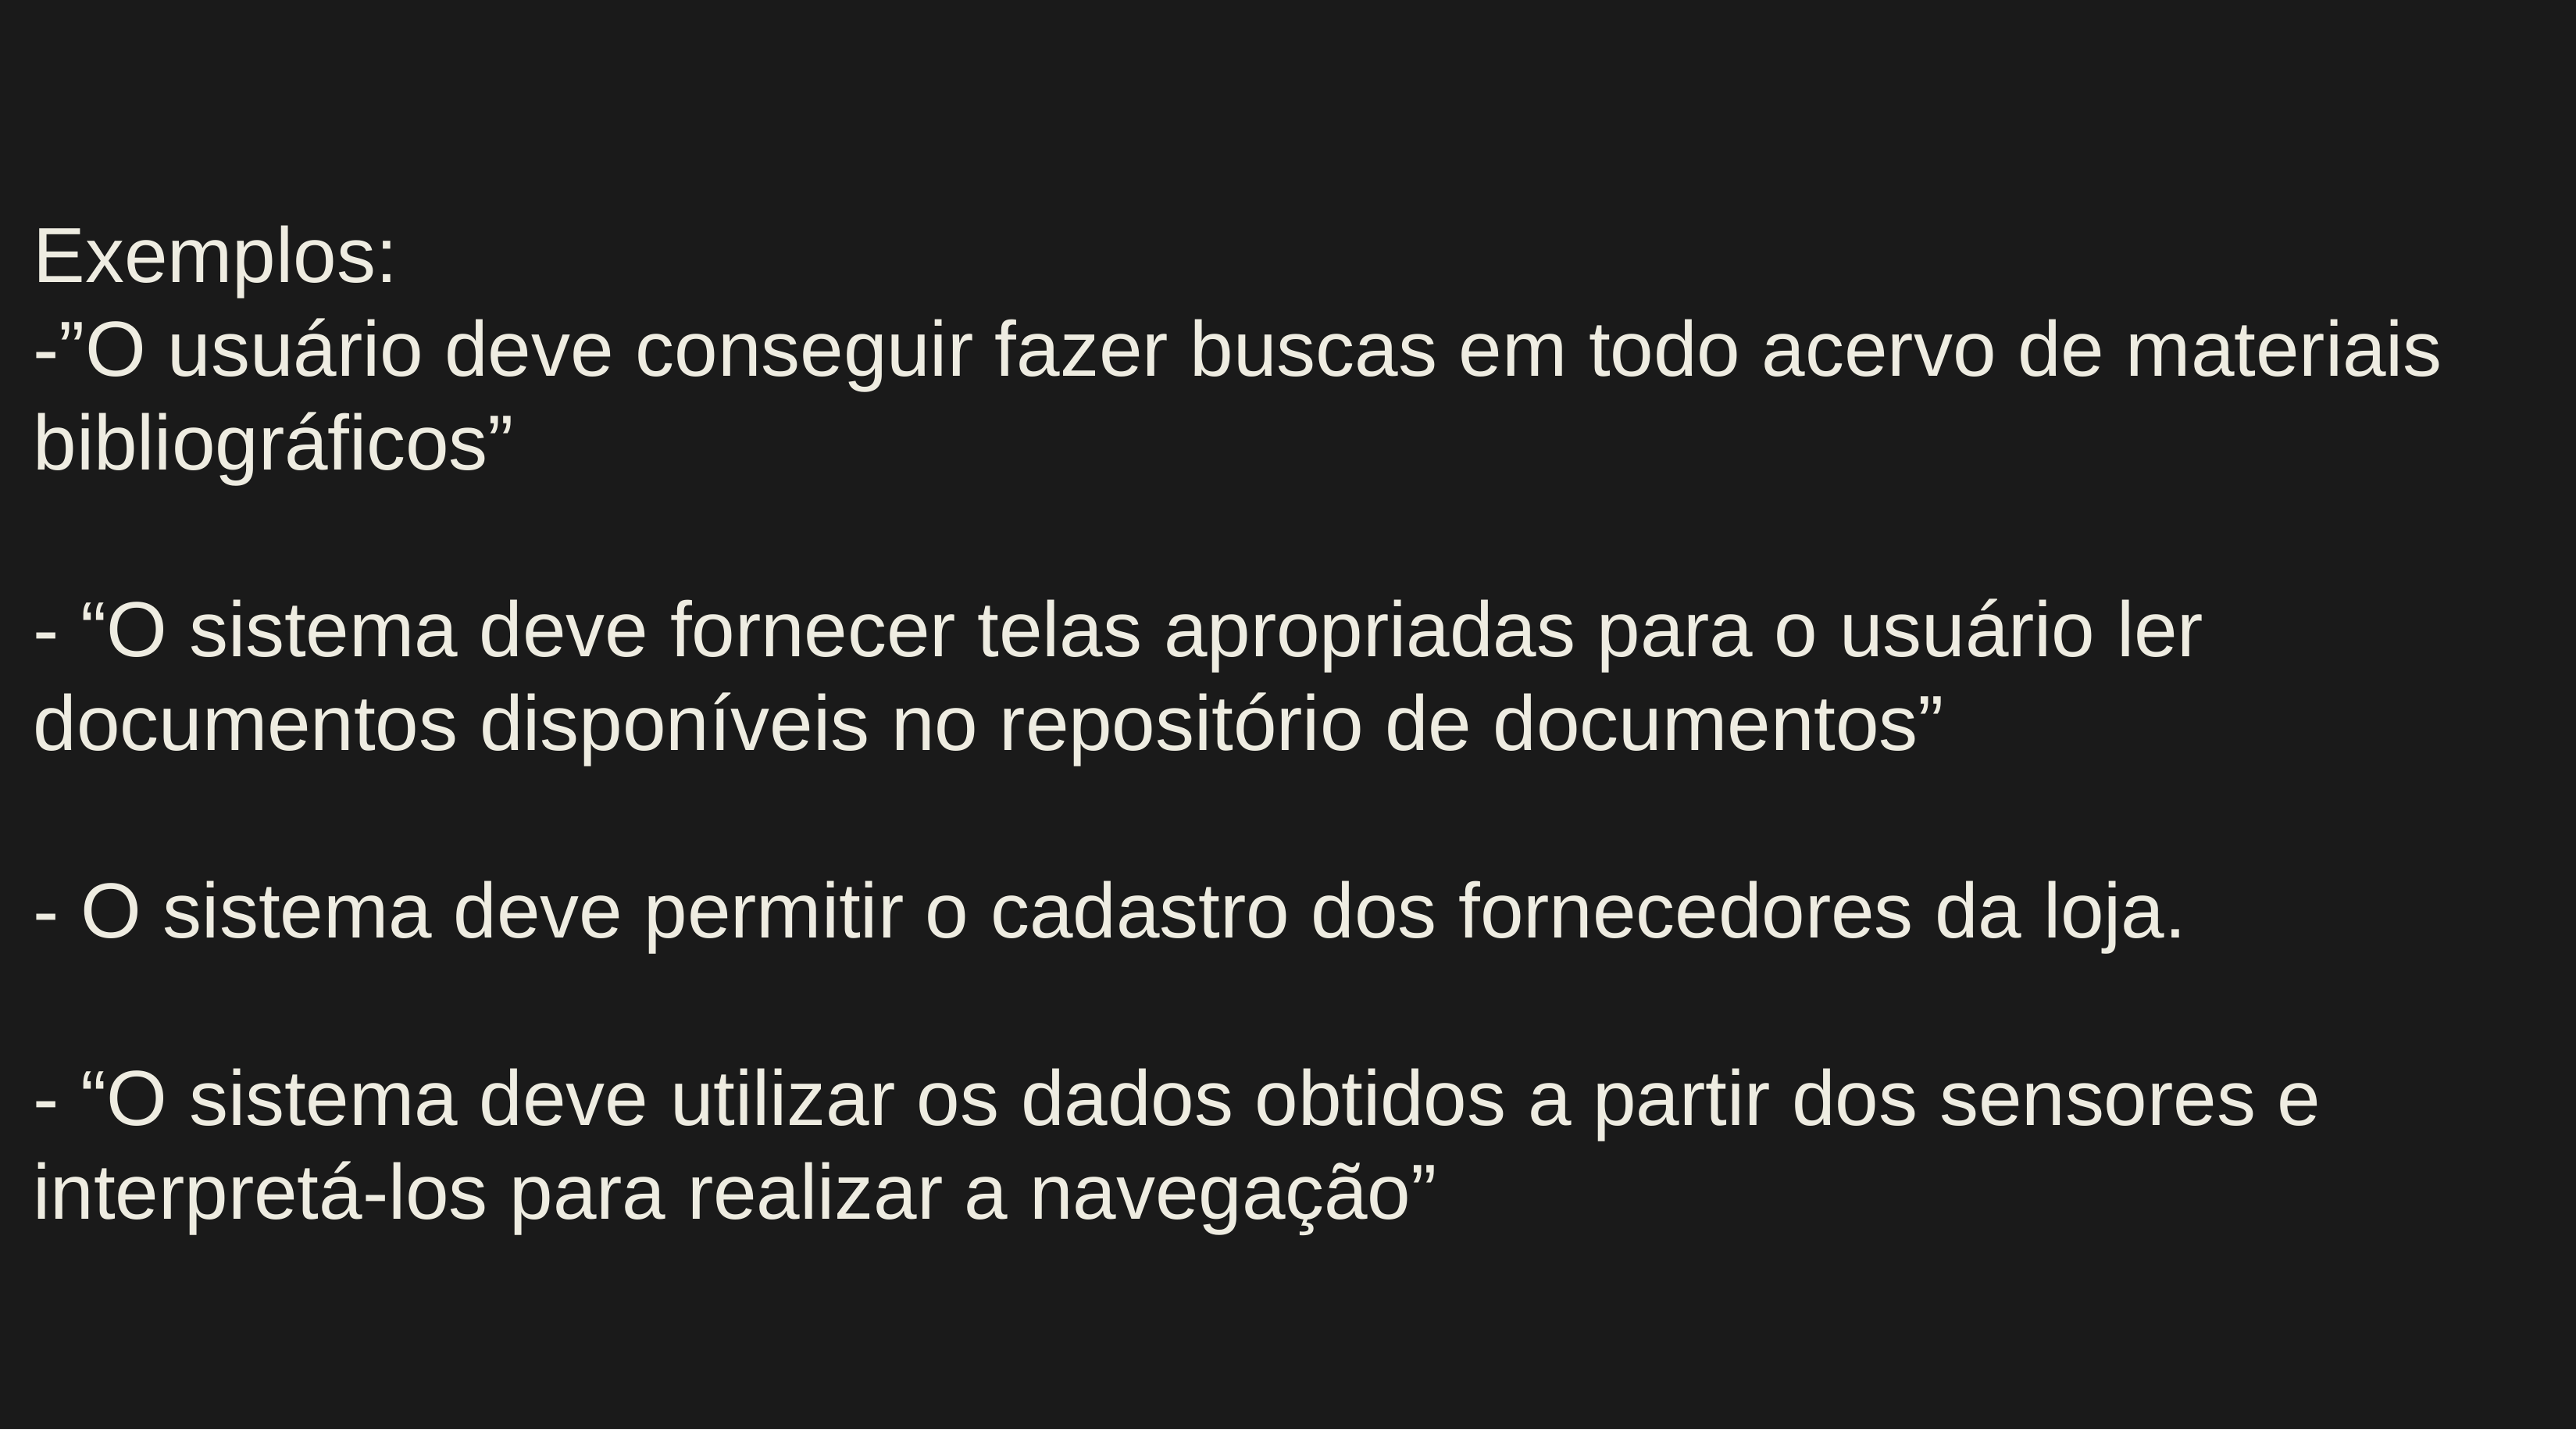

# Exemplos: -”O usuário deve conseguir fazer buscas em todo acervo de materiais bibliográficos” - “O sistema deve fornecer telas apropriadas para o usuário ler documentos disponíveis no repositório de documentos” - O sistema deve permitir o cadastro dos fornecedores da loja. - “O sistema deve utilizar os dados obtidos a partir dos sensores e interpretá-los para realizar a navegação”